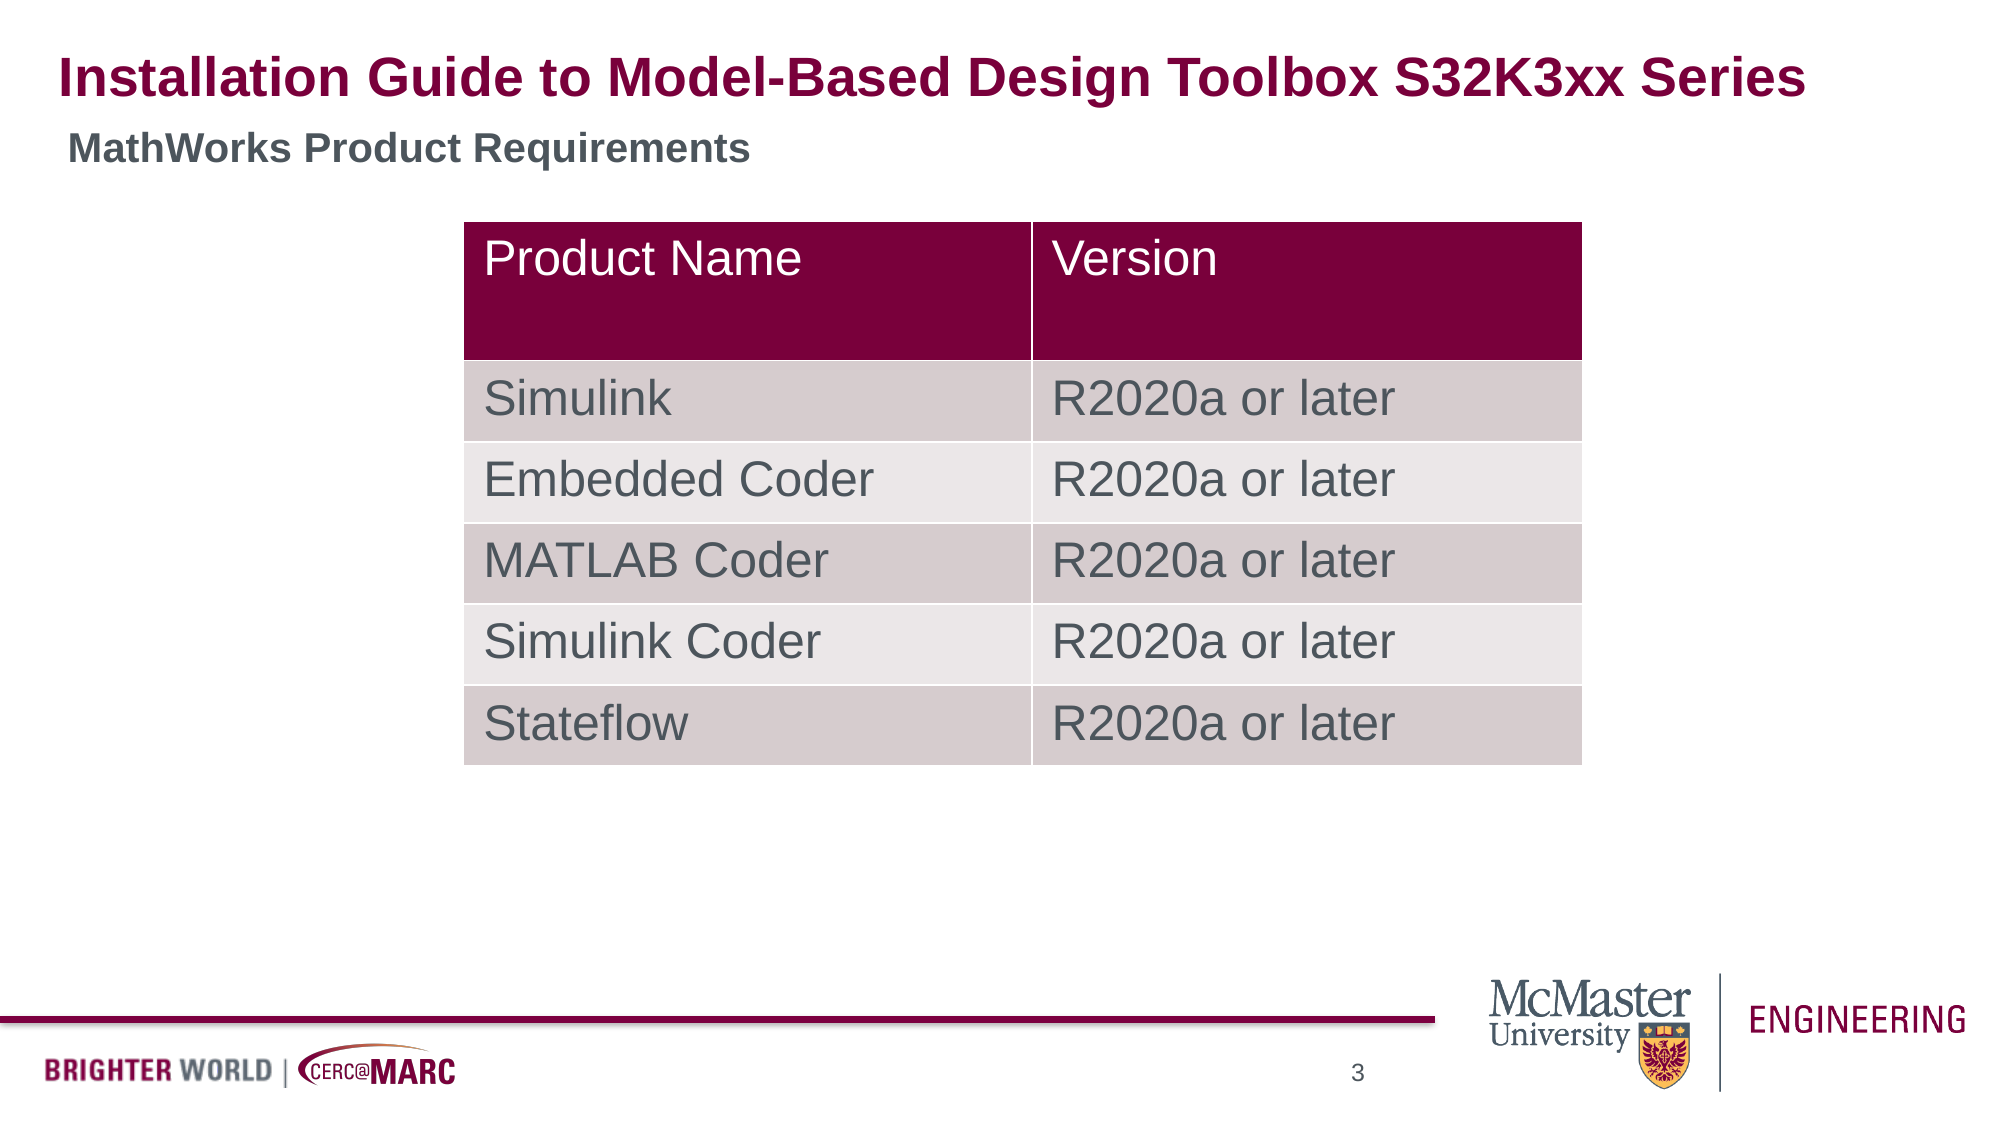

# Installation Guide to Model-Based Design Toolbox S32K3xx Series
MathWorks Product Requirements

| Product Name | Version |
| --- | --- |
| Simulink | R2020a or later |
| Embedded Coder | R2020a or later |
| MATLAB Coder | R2020a or later |
| Simulink Coder | R2020a or later |
| Stateflow | R2020a or later |
3